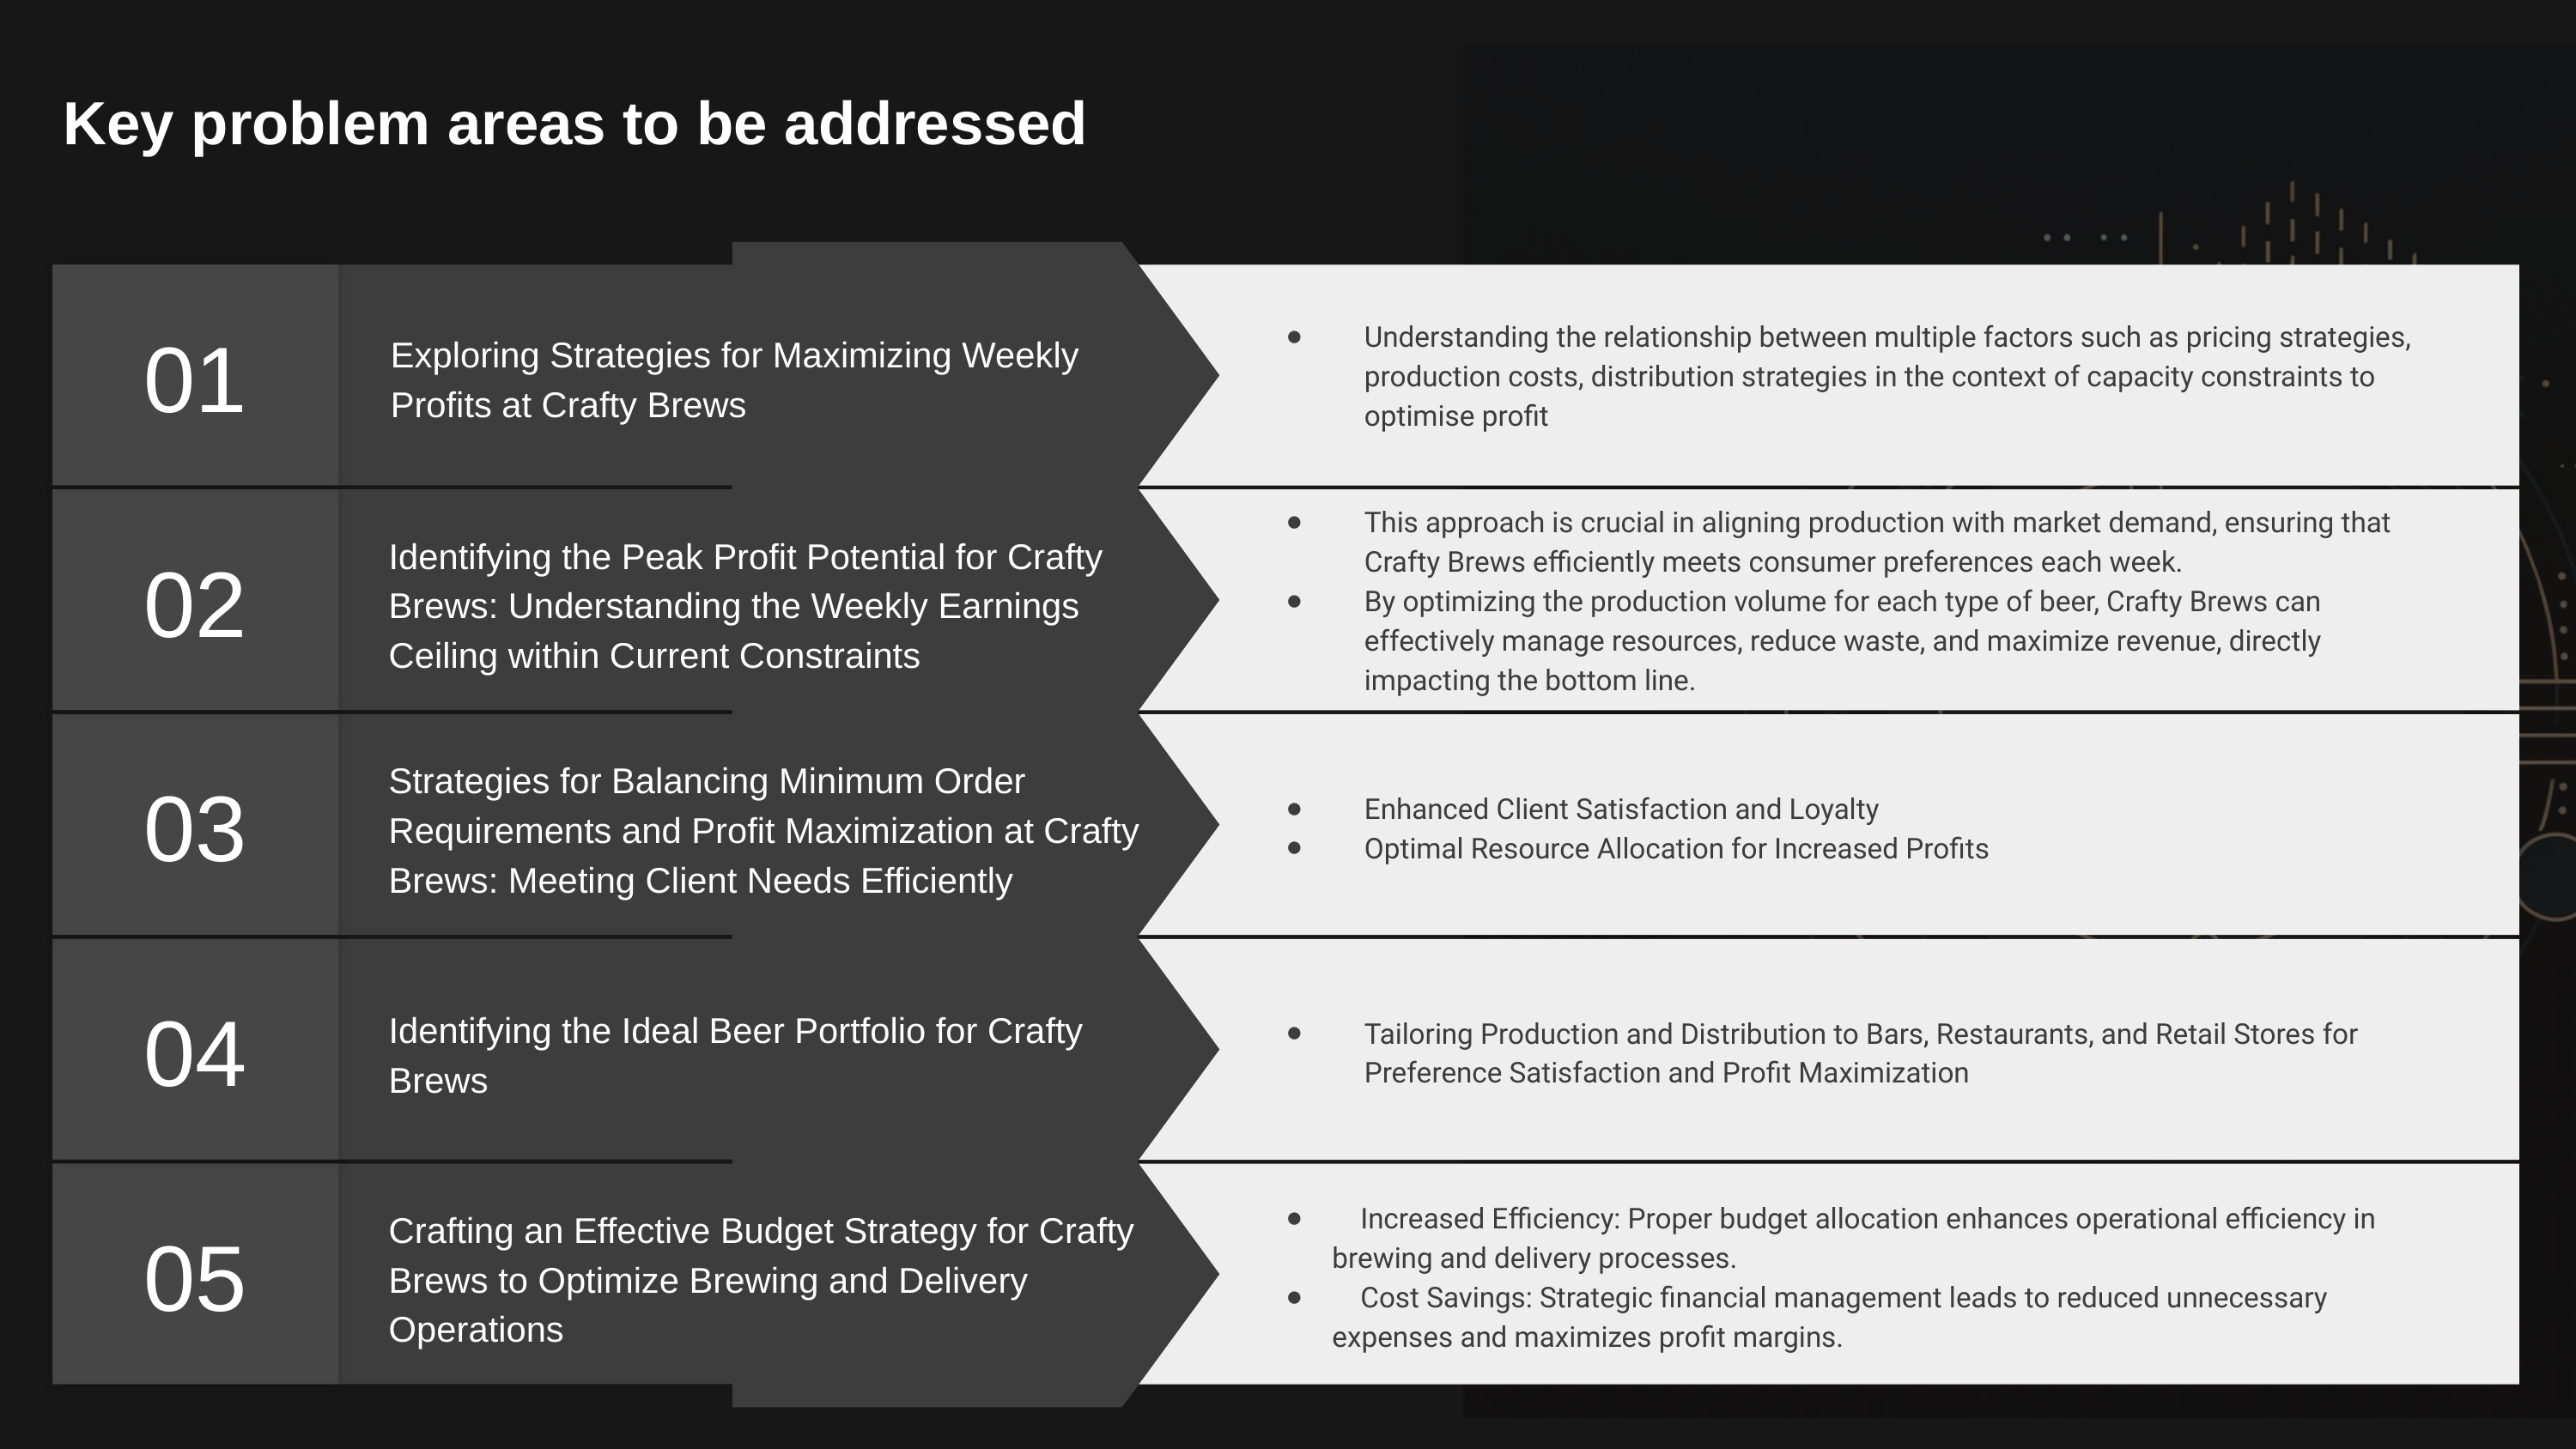

Key problem areas to be addressed

01

Understanding the relationship between multiple factors such as pricing strategies, production costs, distribution strategies in the context of capacity constraints to optimise profit

Exploring Strategies for Maximizing Weekly Profits at Crafty Brews

02

This approach is crucial in aligning production with market demand, ensuring that Crafty Brews efficiently meets consumer preferences each week.
By optimizing the production volume for each type of beer, Crafty Brews can effectively manage resources, reduce waste, and maximize revenue, directly impacting the bottom line.

Identifying the Peak Profit Potential for Crafty Brews: Understanding the Weekly Earnings Ceiling within Current Constraints

03

Enhanced Client Satisfaction and Loyalty
Optimal Resource Allocation for Increased Profits
Strategies for Balancing Minimum Order Requirements and Profit Maximization at Crafty Brews: Meeting Client Needs Efficiently

04

Tailoring Production and Distribution to Bars, Restaurants, and Retail Stores for Preference Satisfaction and Profit Maximization
Identifying the Ideal Beer Portfolio for Crafty Brews

05

    Increased Efficiency: Proper budget allocation enhances operational efficiency in     brewing and delivery processes.
    Cost Savings: Strategic financial management leads to reduced unnecessary expenses and maximizes profit margins.
Crafting an Effective Budget Strategy for Crafty Brews to Optimize Brewing and Delivery Operations